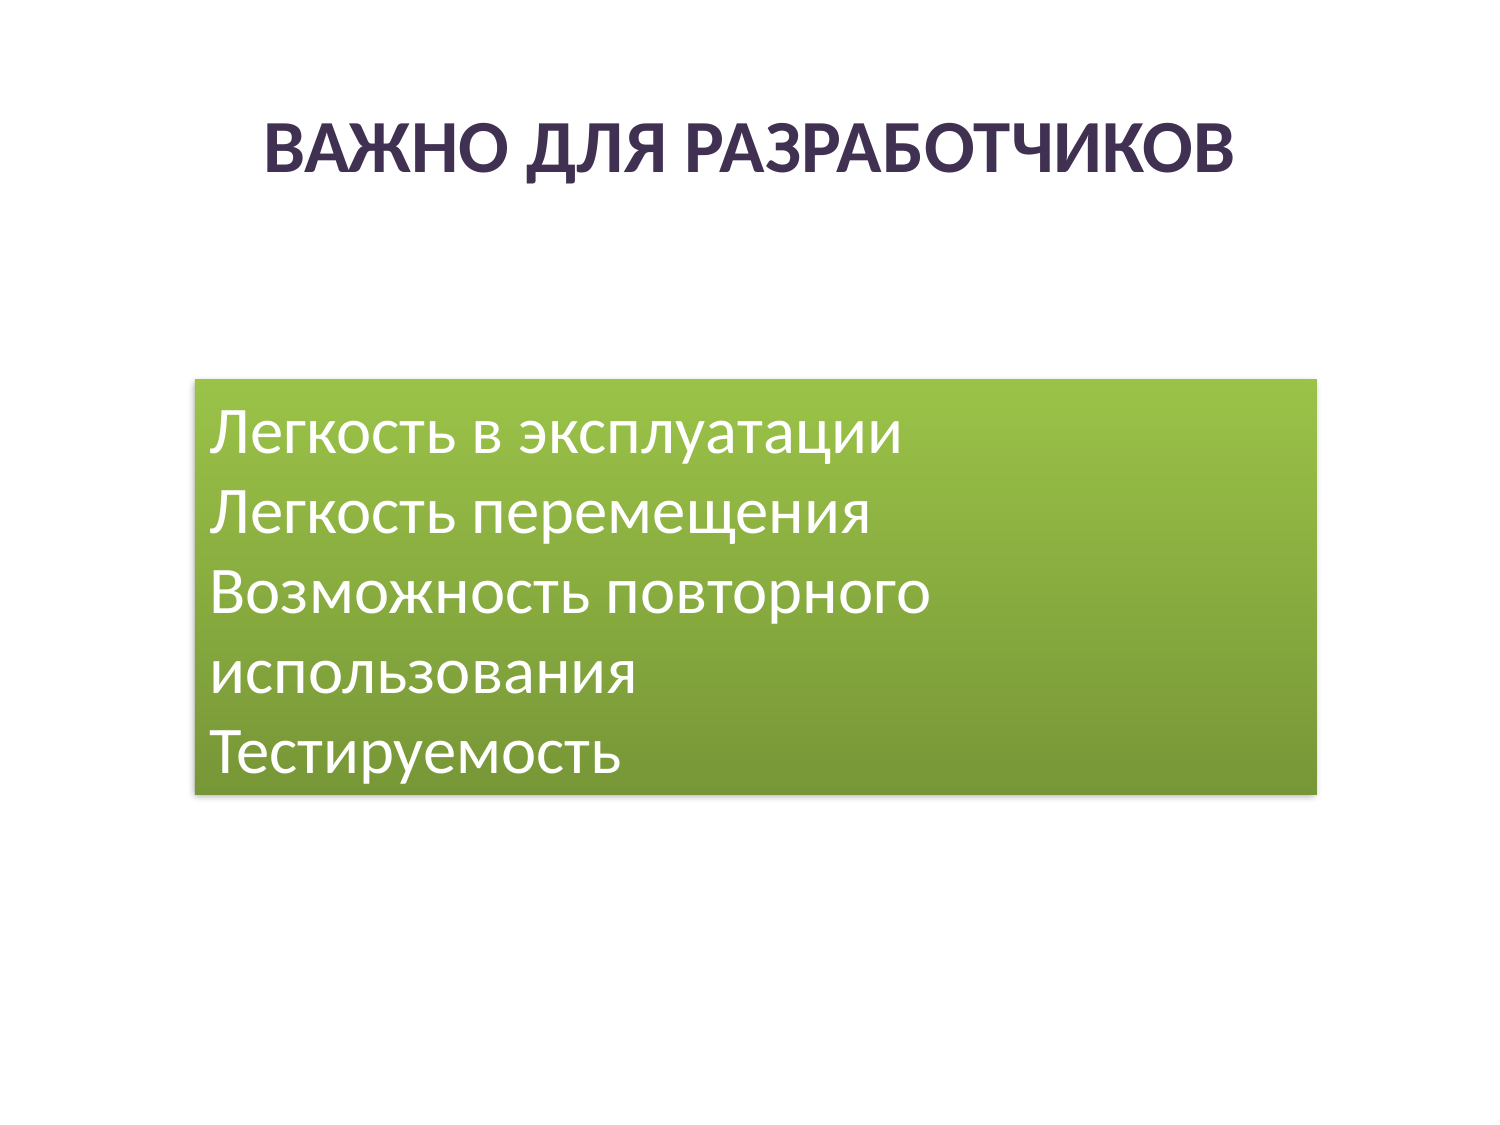

ВАЖНО ДЛЯ РАЗРАБОТЧИКОВ
Легкость в эксплуатации
Легкость перемещения
Возможность повторного использования
Тестируемость